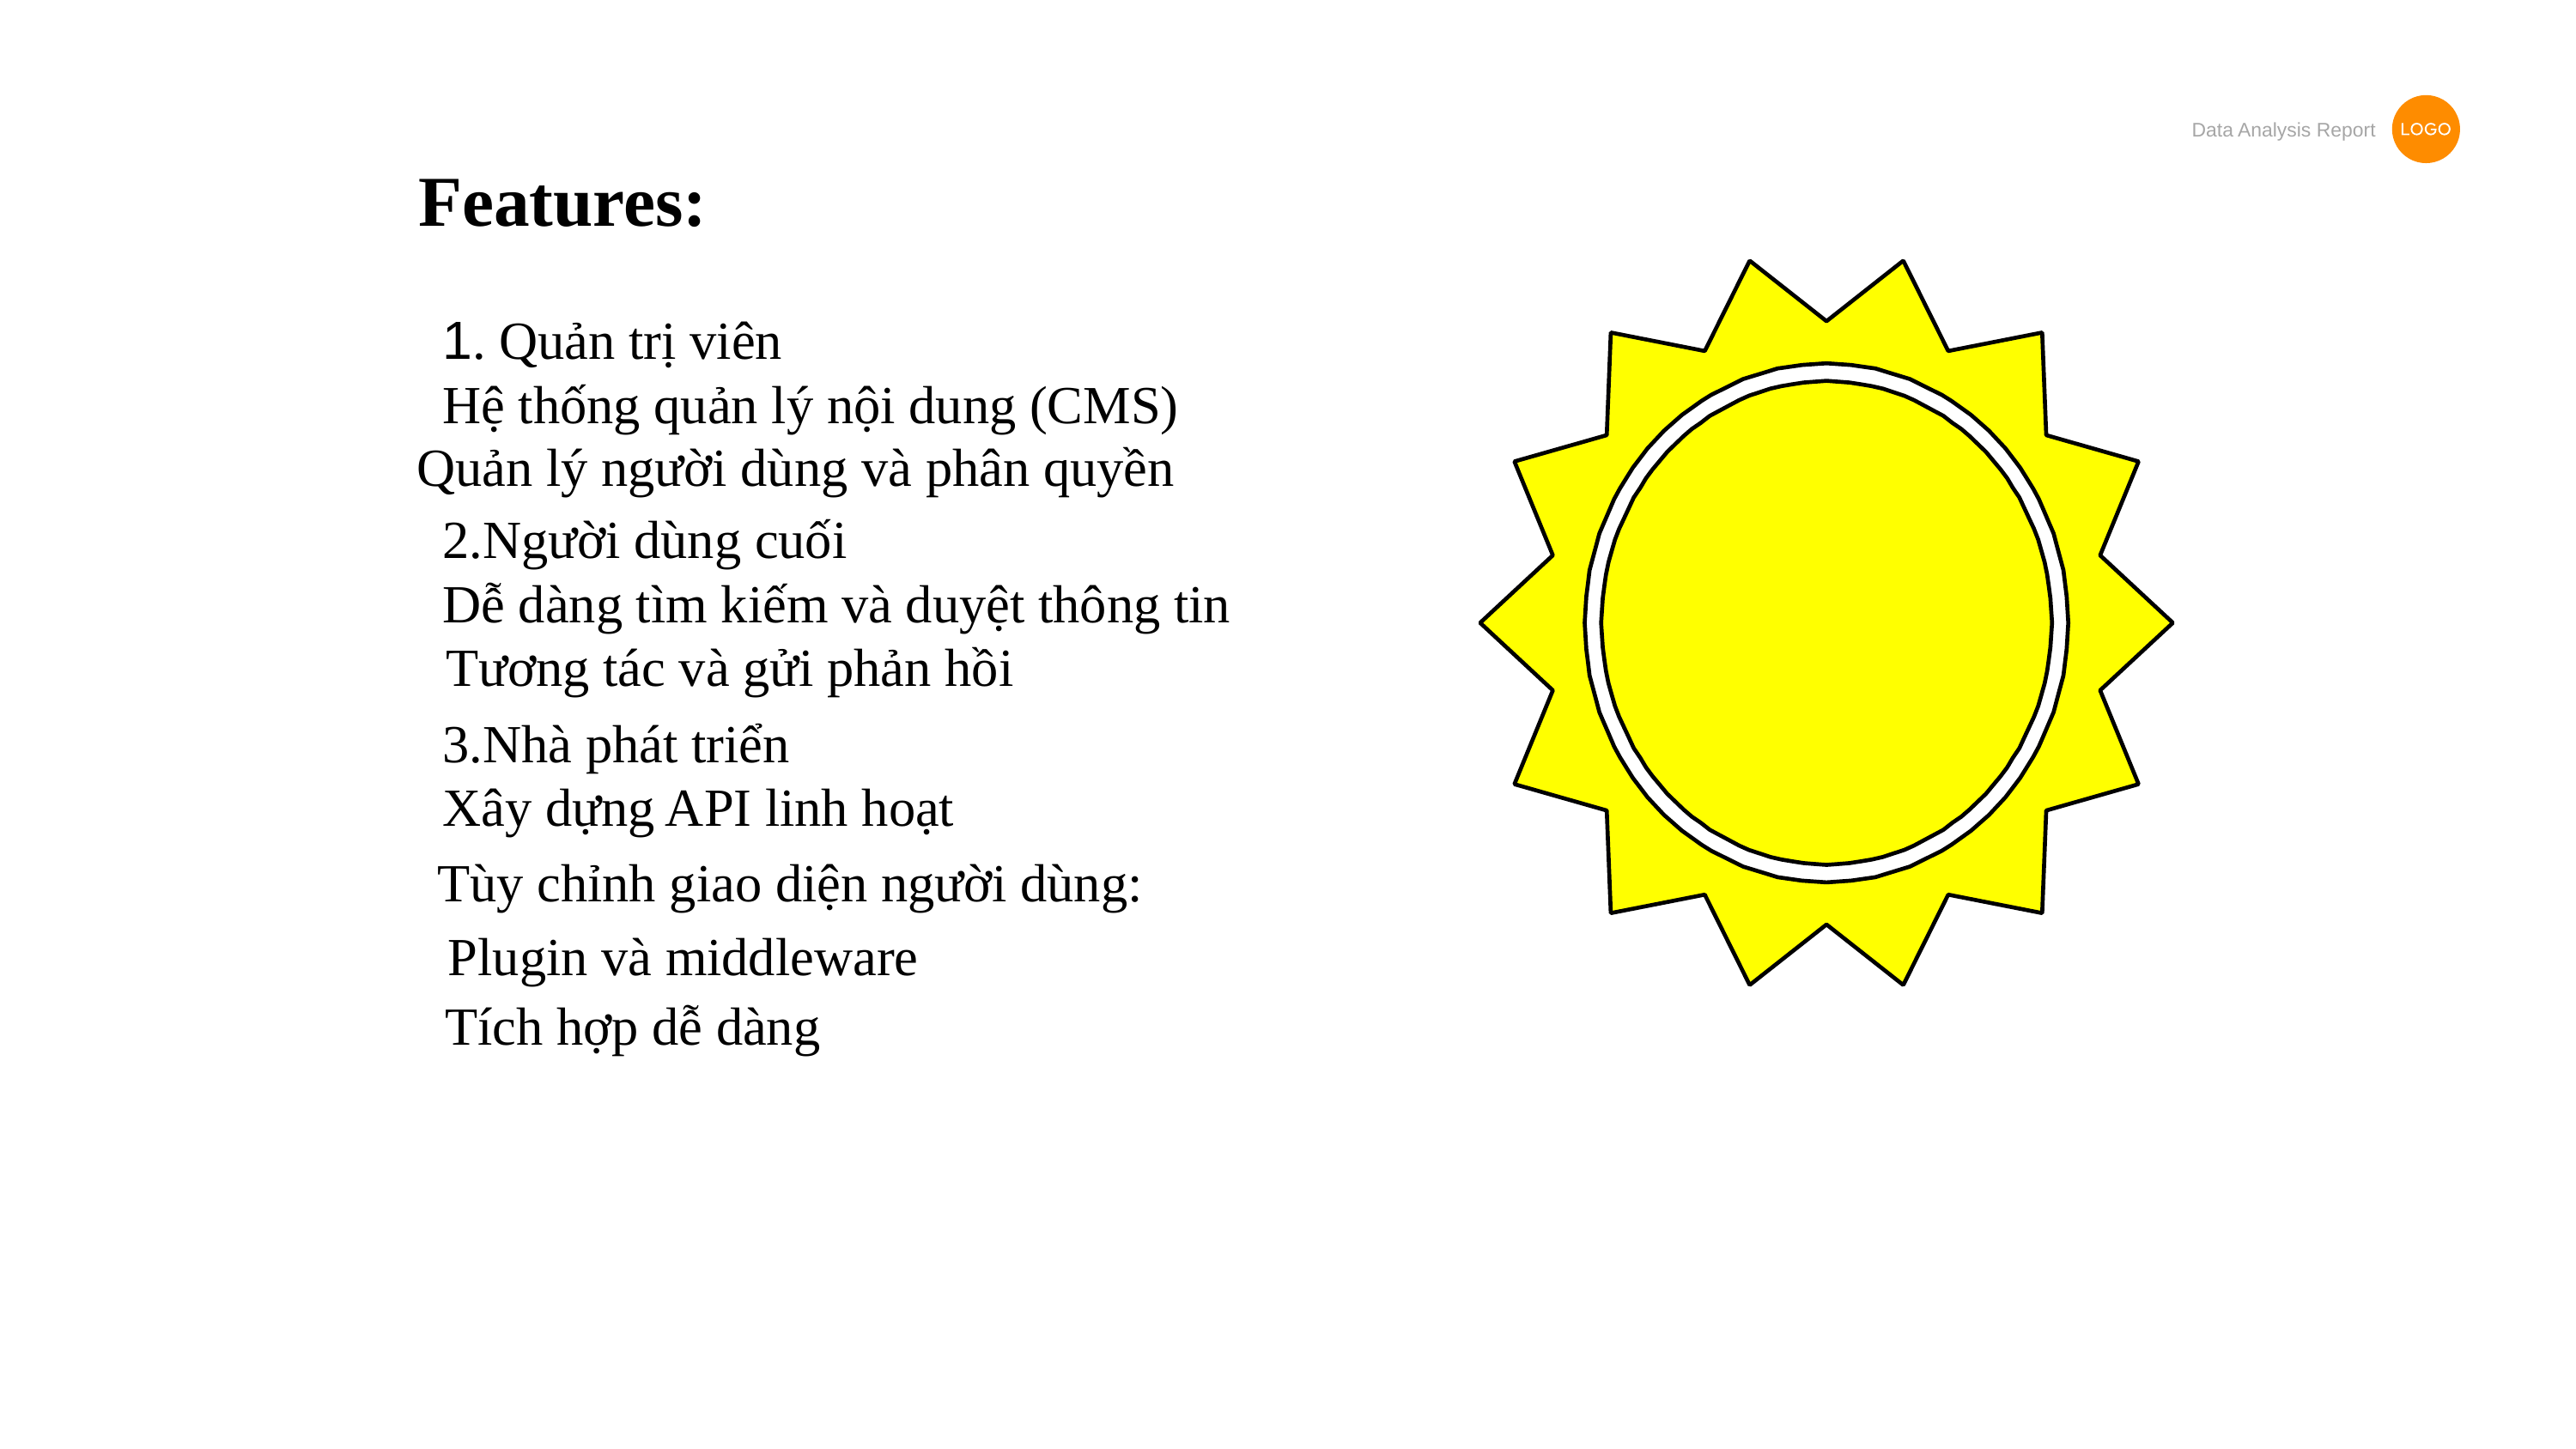

Features:

1. Quản trị viên
Hệ thống quản lý nội dung (CMS)

Quản lý người dùng và phân quyền
2.Người dùng cuối
Dễ dàng tìm kiếm và duyệt thông tin
Tương tác và gửi phản hồi
3.Nhà phát triển
Xây dựng API linh hoạt
Tùy chỉnh giao diện người dùng:
Plugin và middleware
Tích hợp dễ dàng